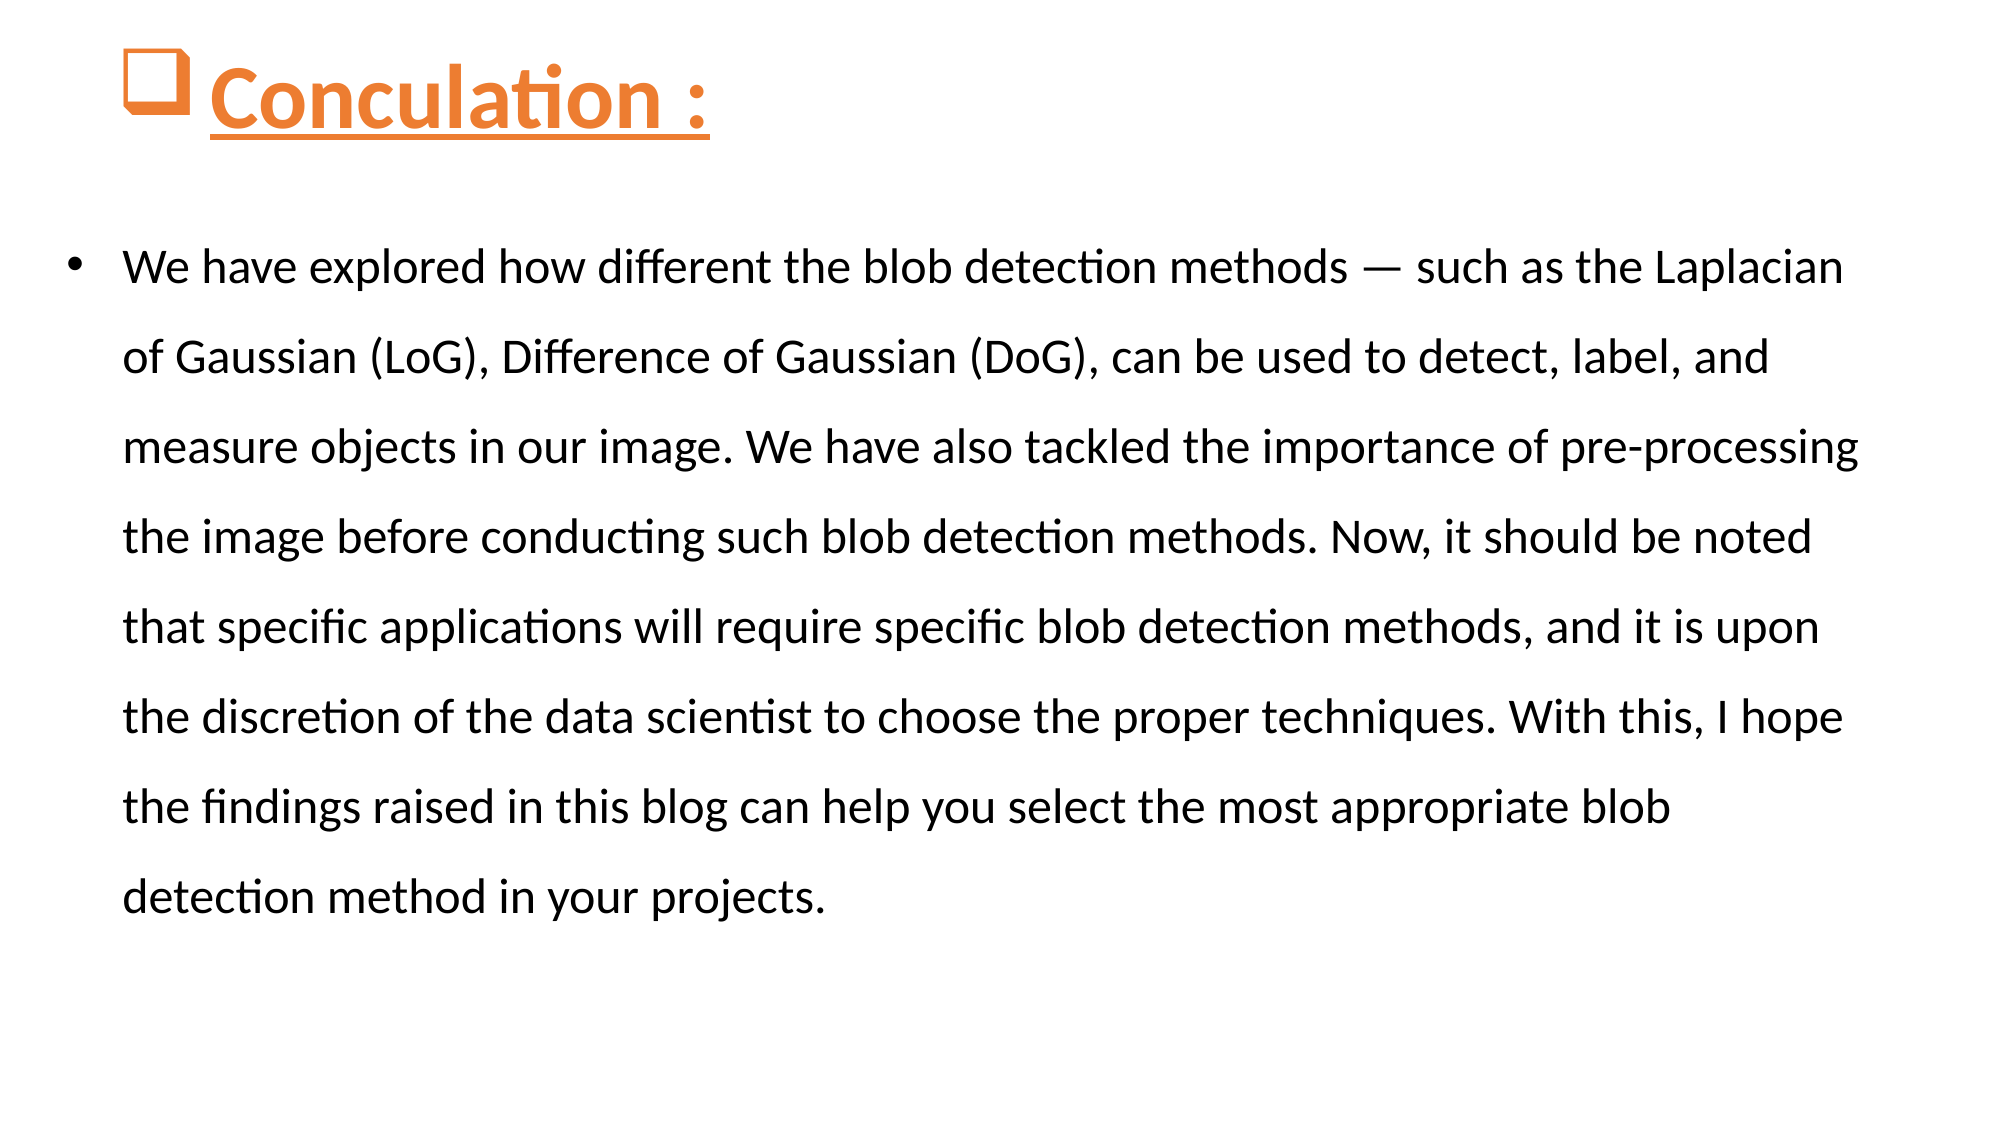

# Conculation :
We have explored how different the blob detection methods — such as the Laplacian of Gaussian (LoG), Difference of Gaussian (DoG), can be used to detect, label, and measure objects in our image. We have also tackled the importance of pre-processing the image before conducting such blob detection methods. Now, it should be noted that specific applications will require specific blob detection methods, and it is upon the discretion of the data scientist to choose the proper techniques. With this, I hope the findings raised in this blog can help you select the most appropriate blob detection method in your projects.